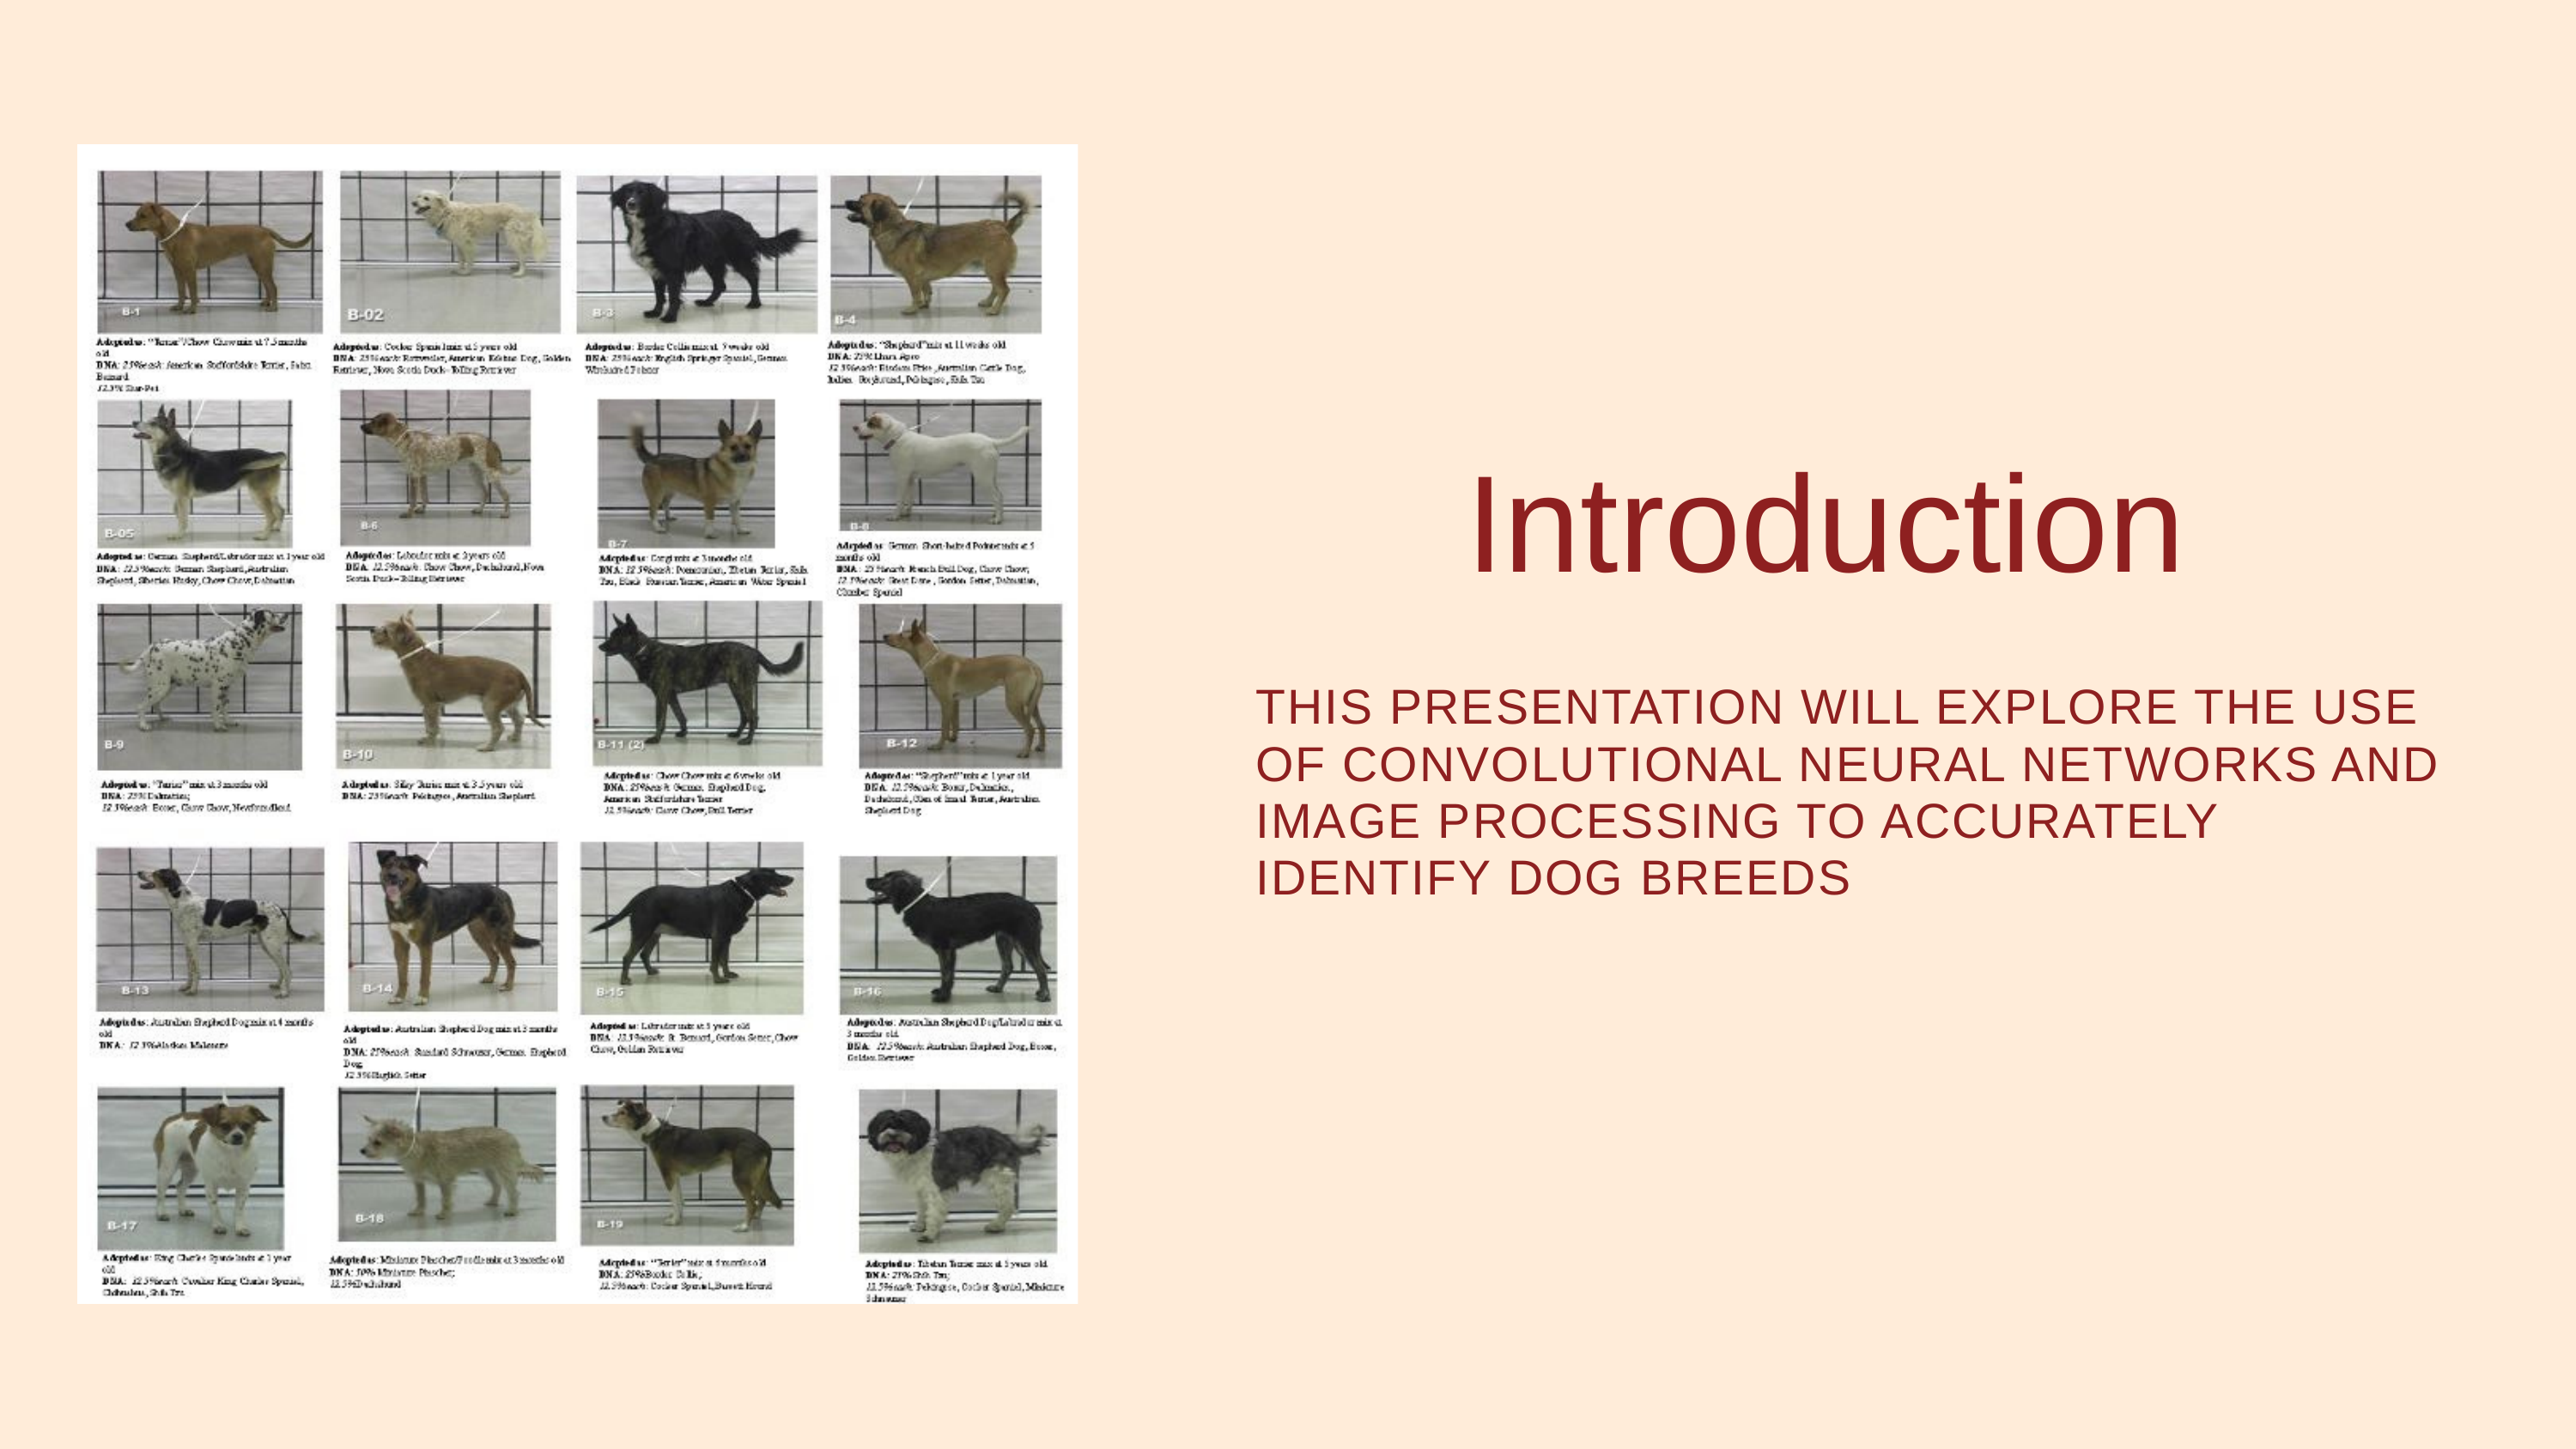

Introduction
THIS PRESENTATION WILL EXPLORE THE USE OF CONVOLUTIONAL NEURAL NETWORKS AND IMAGE PROCESSING TO ACCURATELY IDENTIFY DOG BREEDS